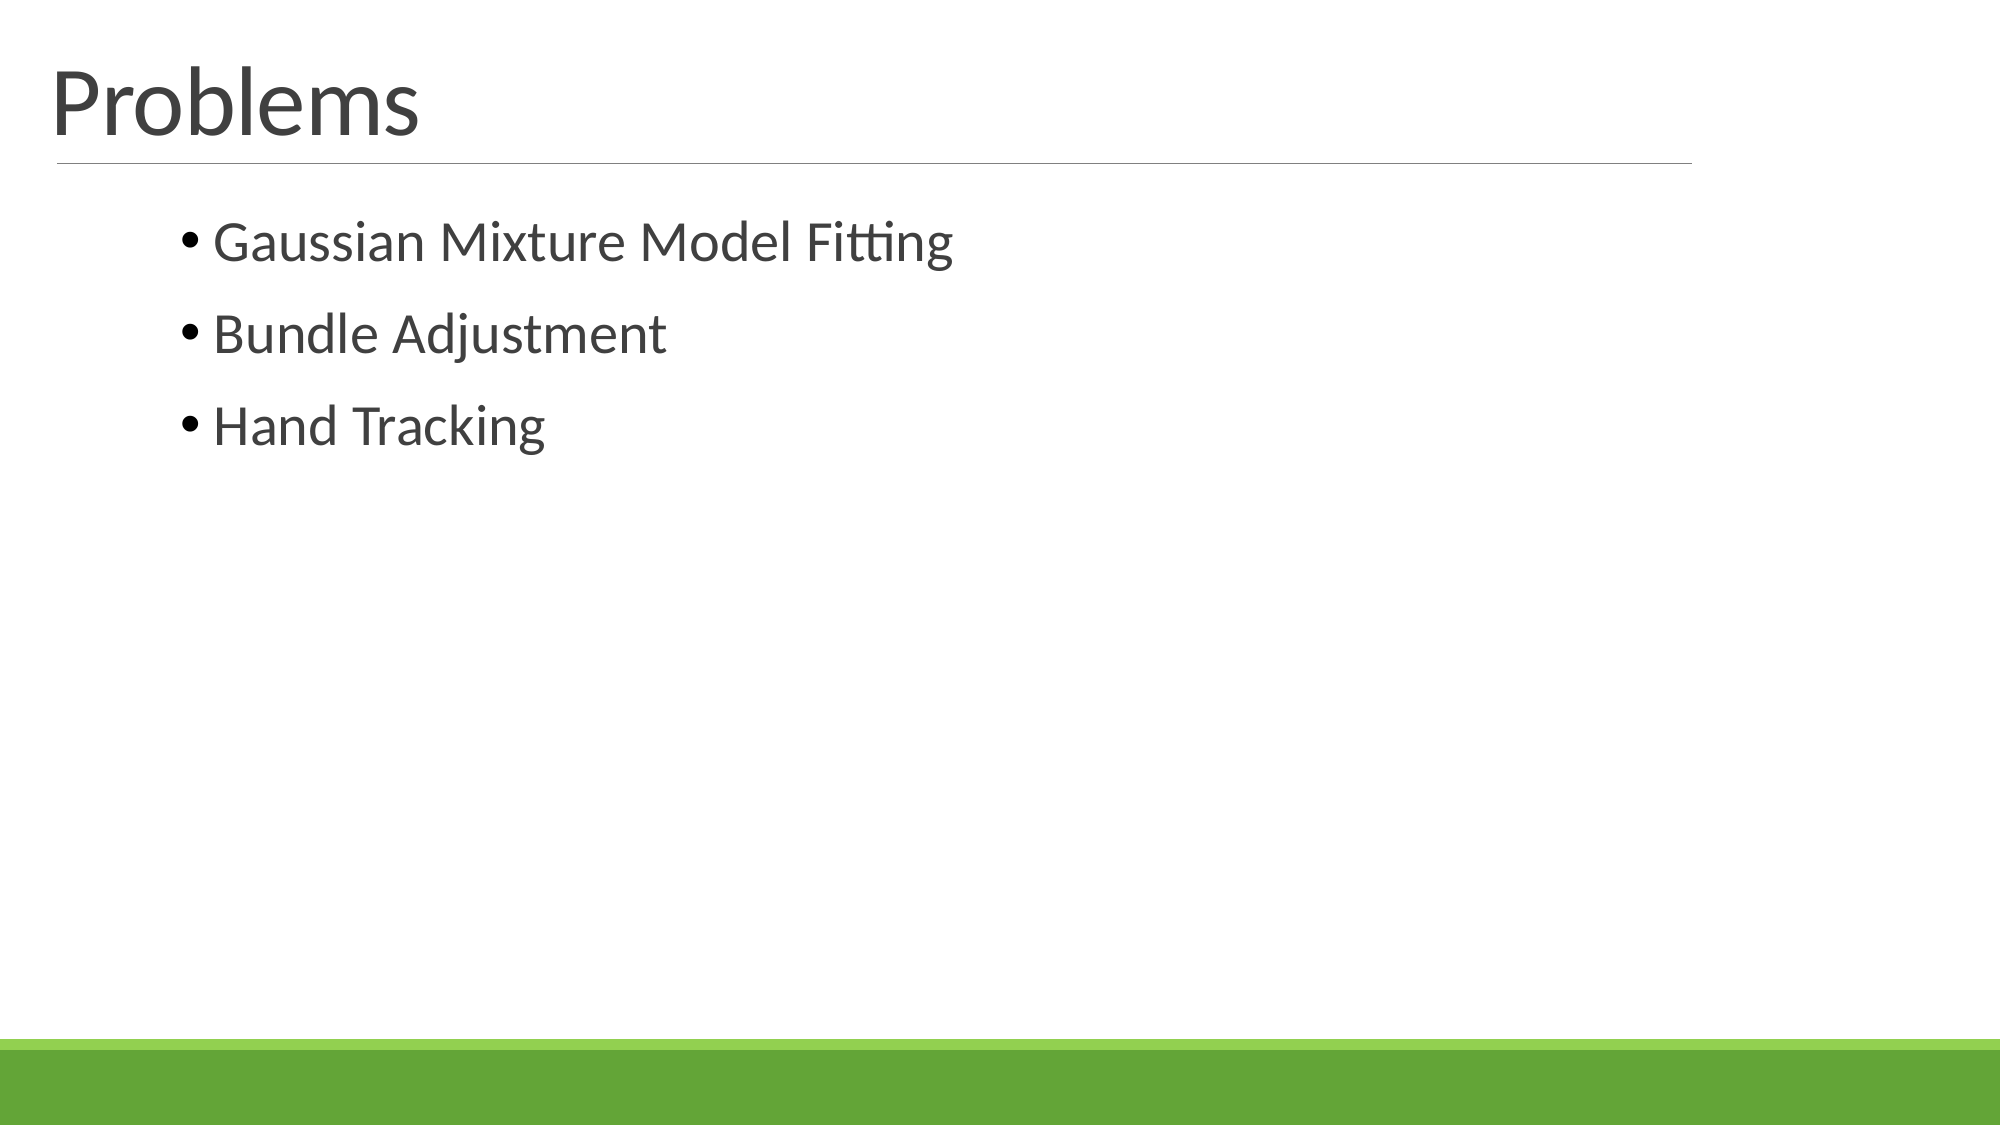

# Problems
 Gaussian Mixture Model Fitting
 Bundle Adjustment
 Hand Tracking